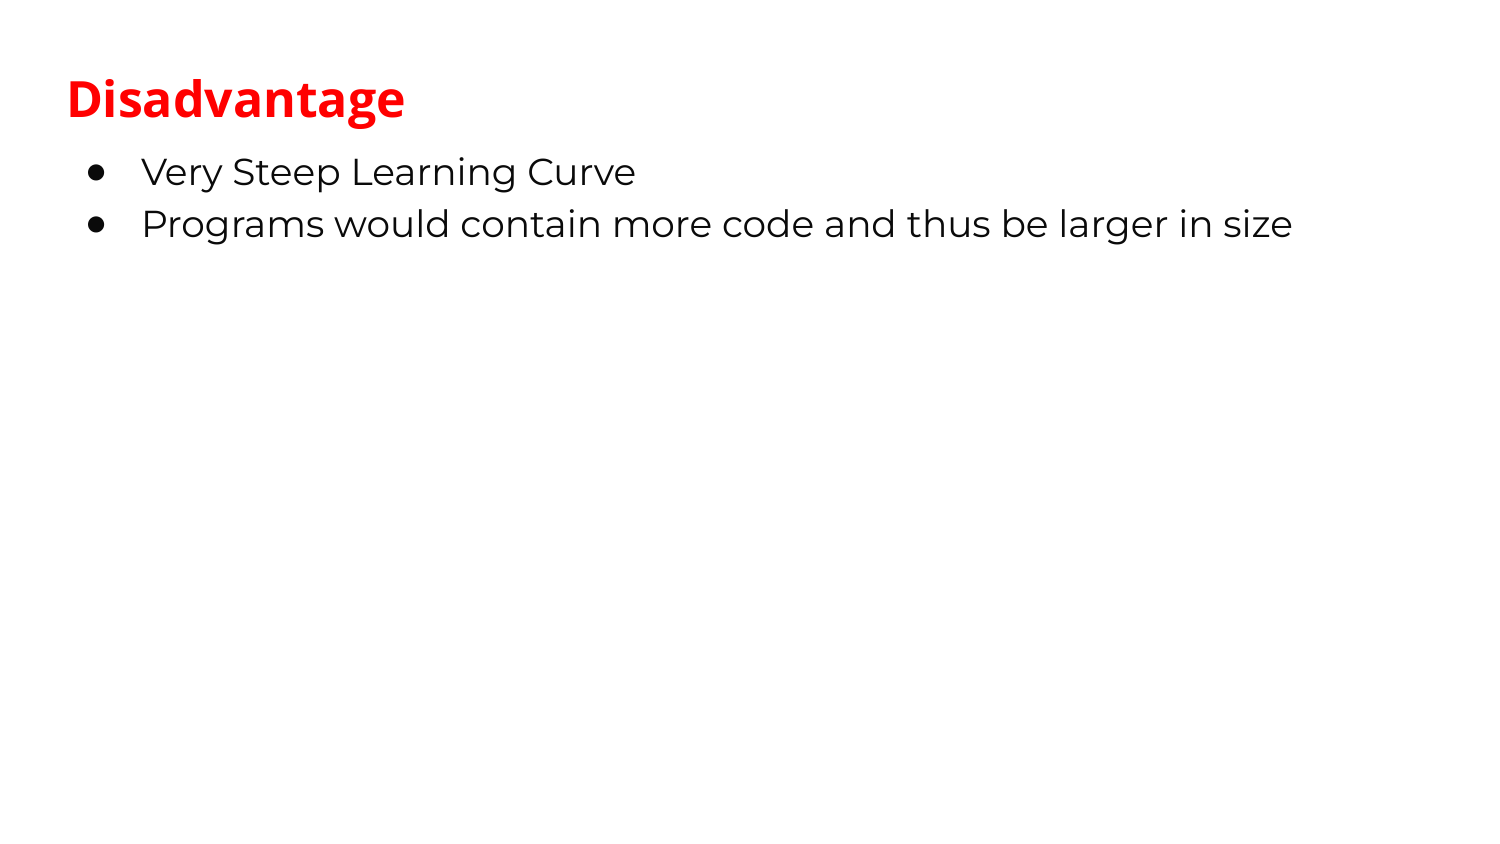

# Disadvantage
Very Steep Learning Curve
Programs would contain more code and thus be larger in size